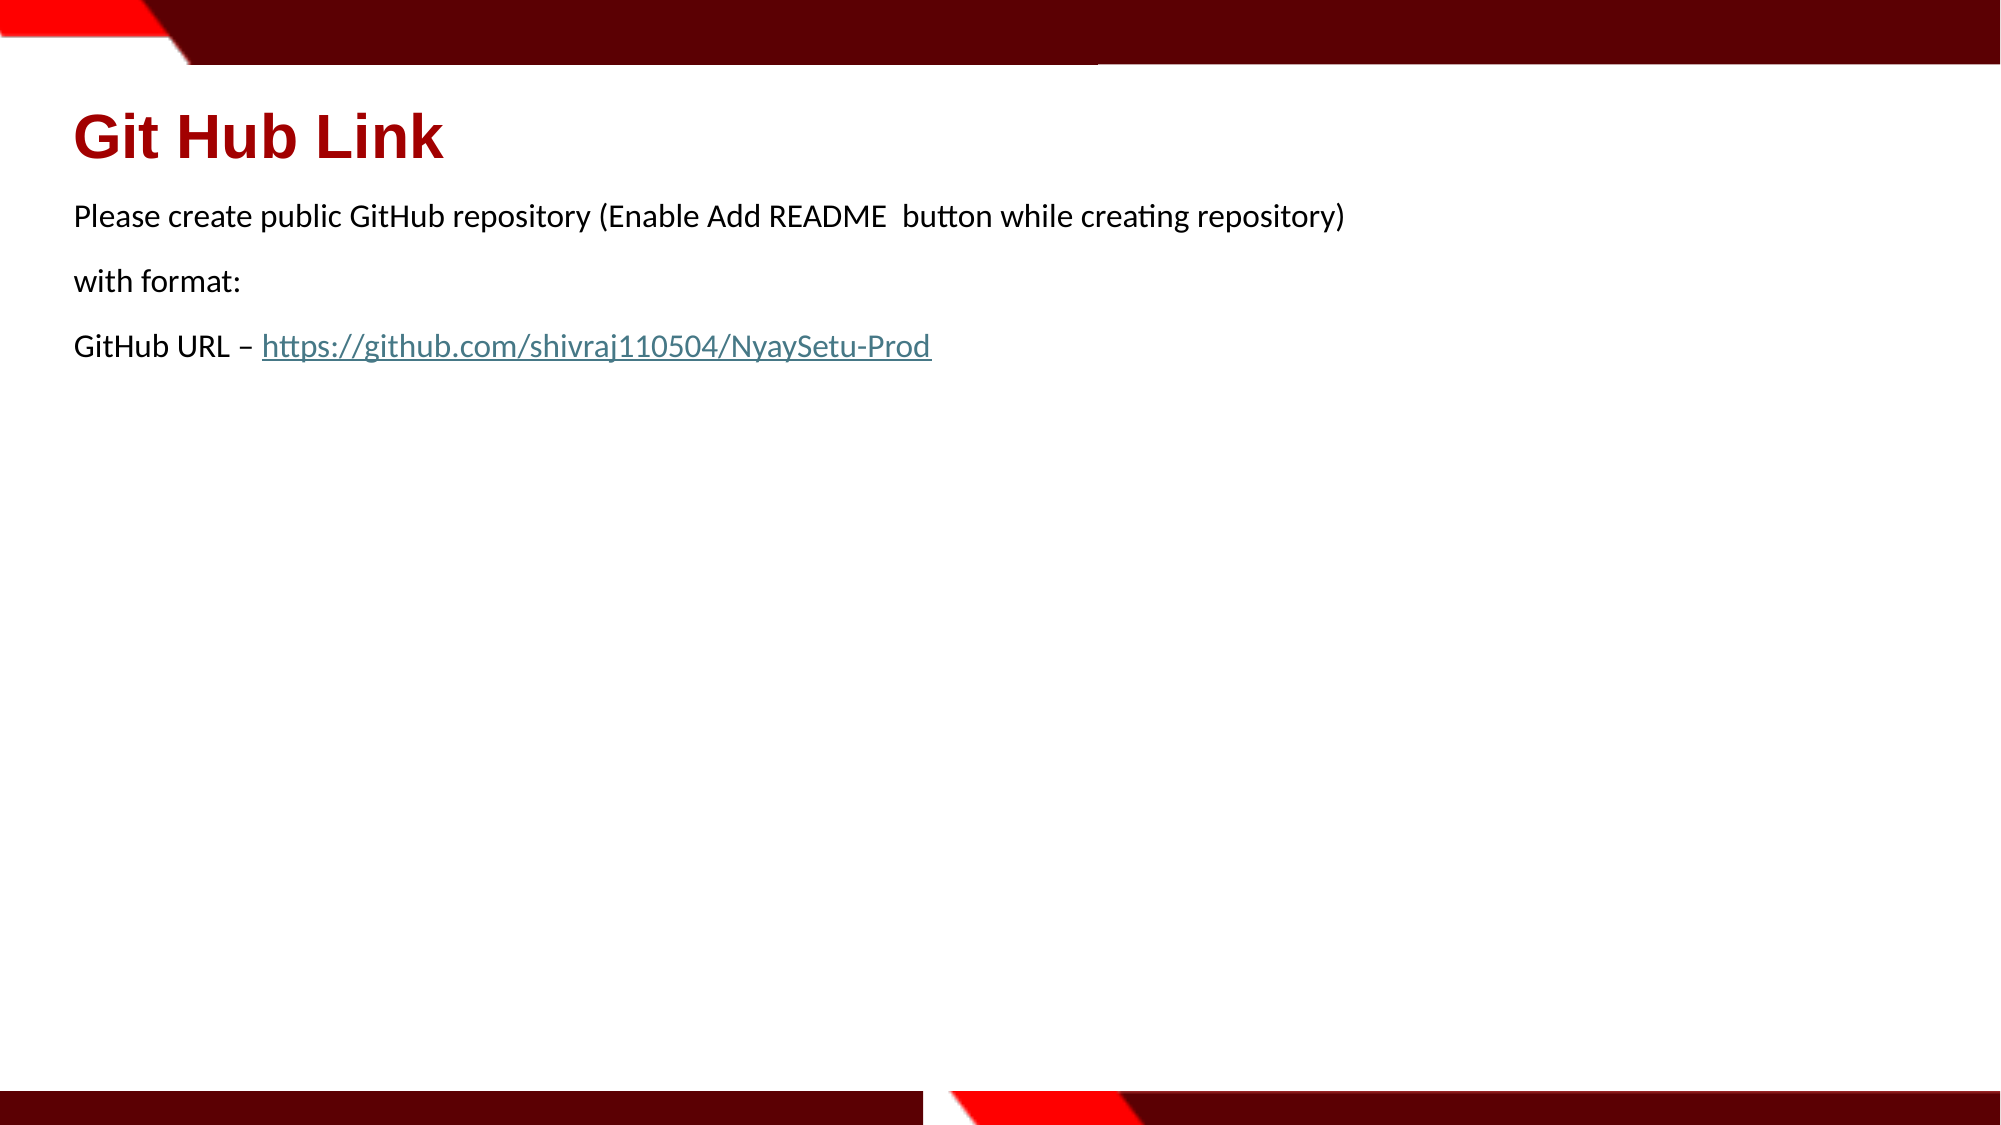

Git Hub Link
Please create public GitHub repository (Enable Add README  button while creating repository)
with format:
GitHub URL – https://github.com/shivraj110504/NyaySetu-Prod